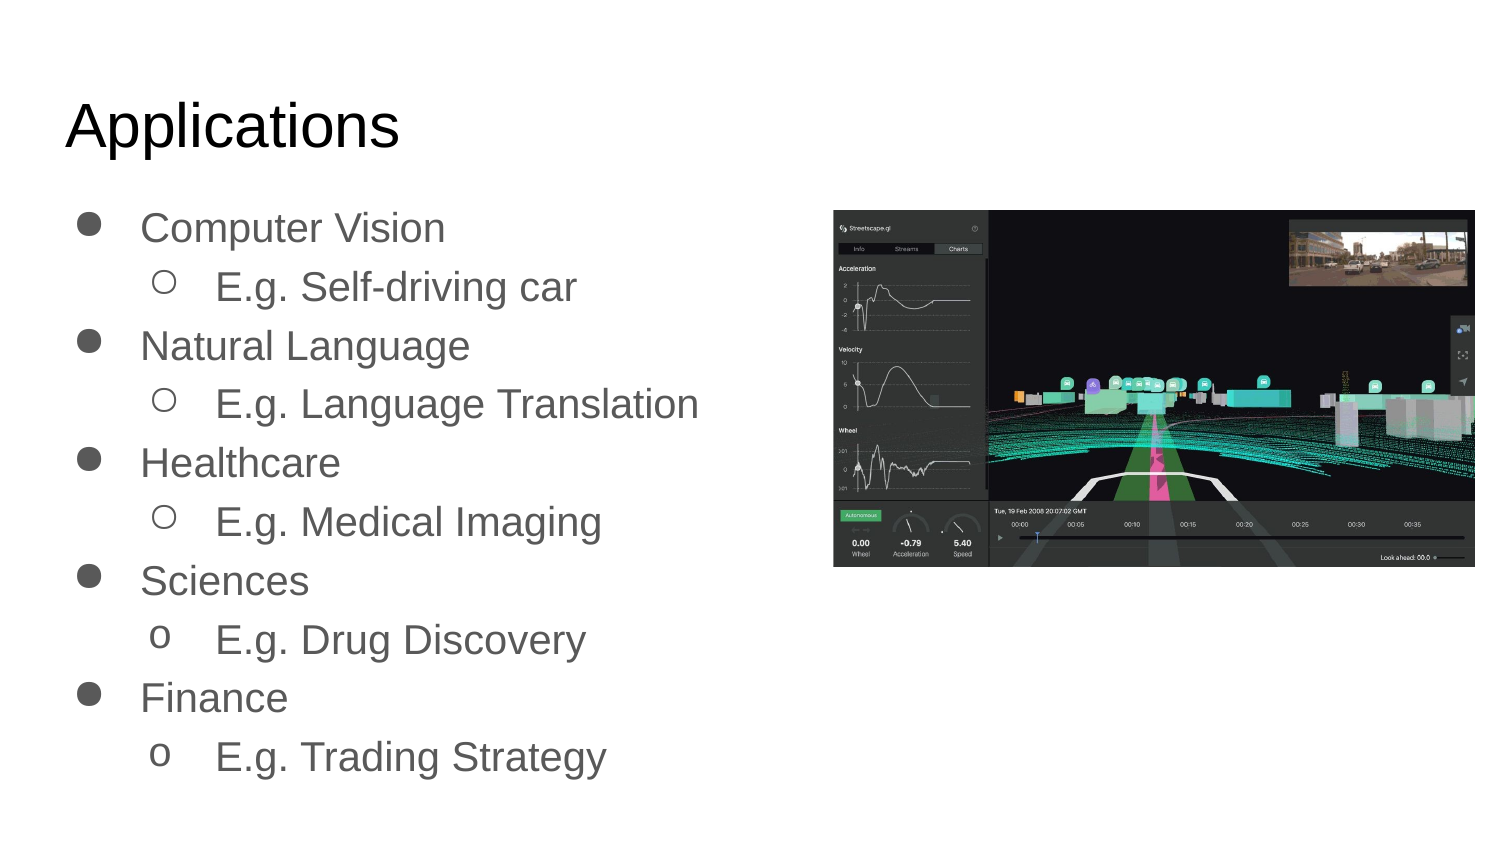

# Applications
Computer Vision
E.g. Self-driving car
Natural Language
E.g. Language Translation
Healthcare
E.g. Medical Imaging
Sciences
E.g. Drug Discovery
Finance
E.g. Trading Strategy